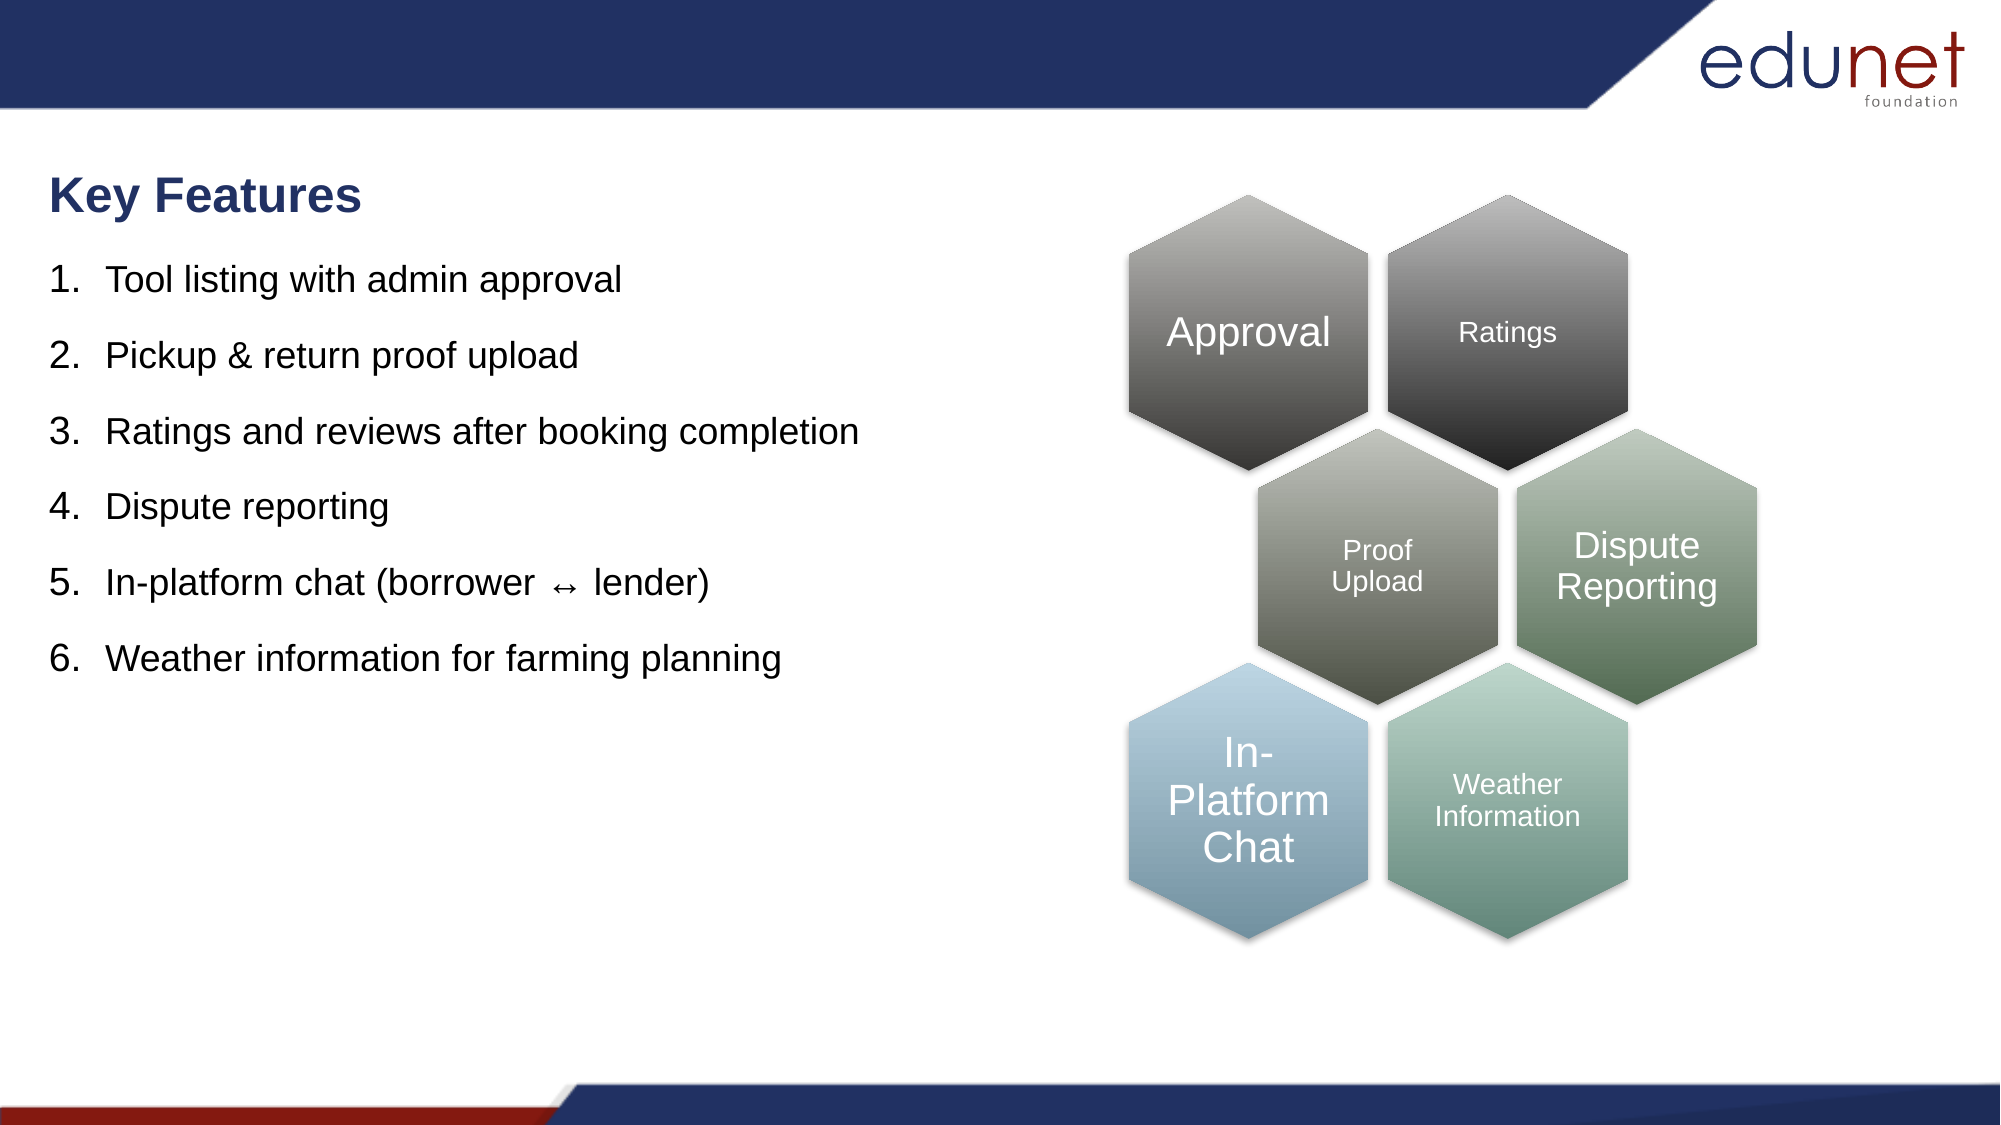

Key Features
Ratings
Approval
Proof Upload
Dispute Reporting
Weather Information

In-Platform Chat
Tool listing with admin approval
Pickup & return proof upload
Ratings and reviews after booking completion
Dispute reporting
In-platform chat (borrower ↔ lender)
Weather information for farming planning